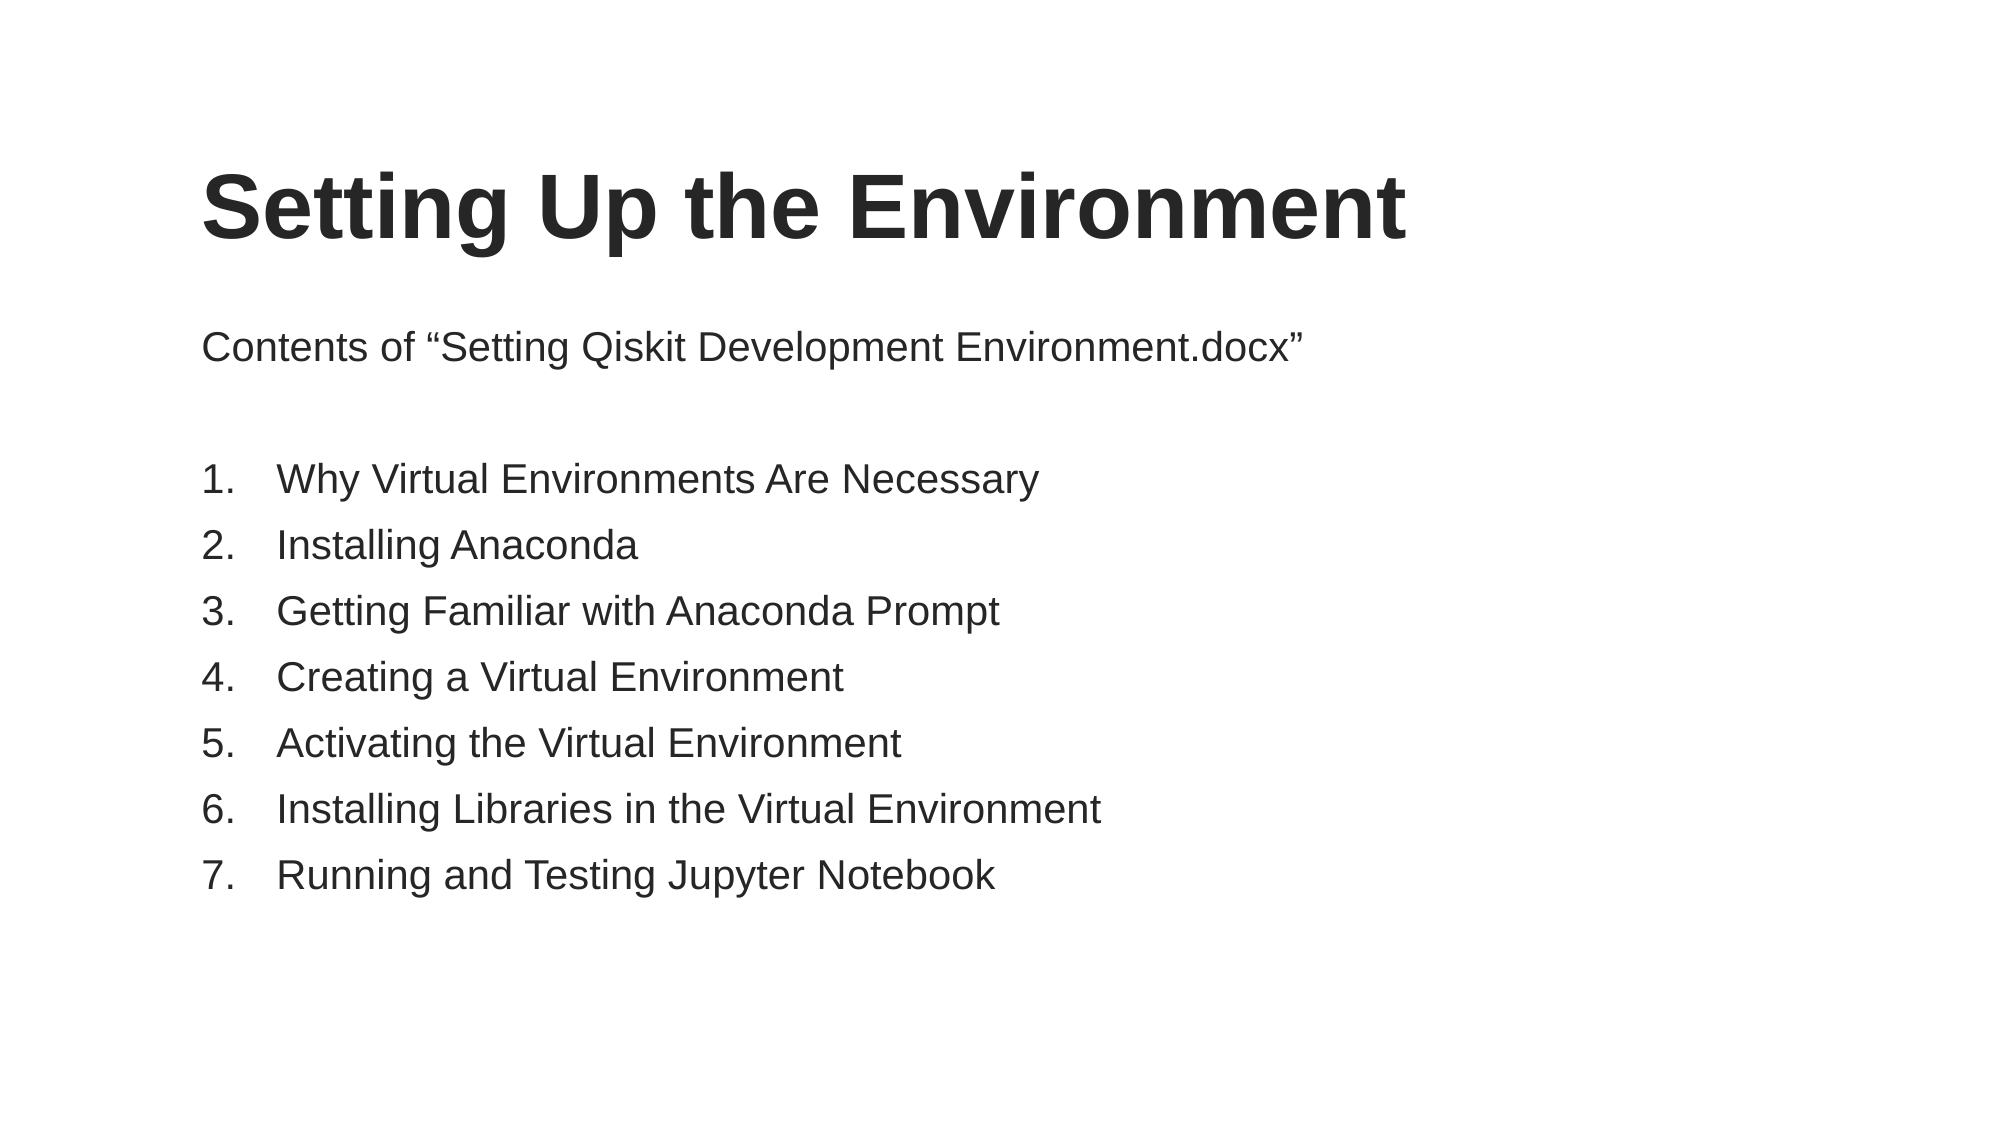

# Setting Up the Environment
Contents of “Setting Qiskit Development Environment.docx”

Why Virtual Environments Are Necessary
Installing Anaconda
Getting Familiar with Anaconda Prompt
Creating a Virtual Environment
Activating the Virtual Environment
Installing Libraries in the Virtual Environment
Running and Testing Jupyter Notebook